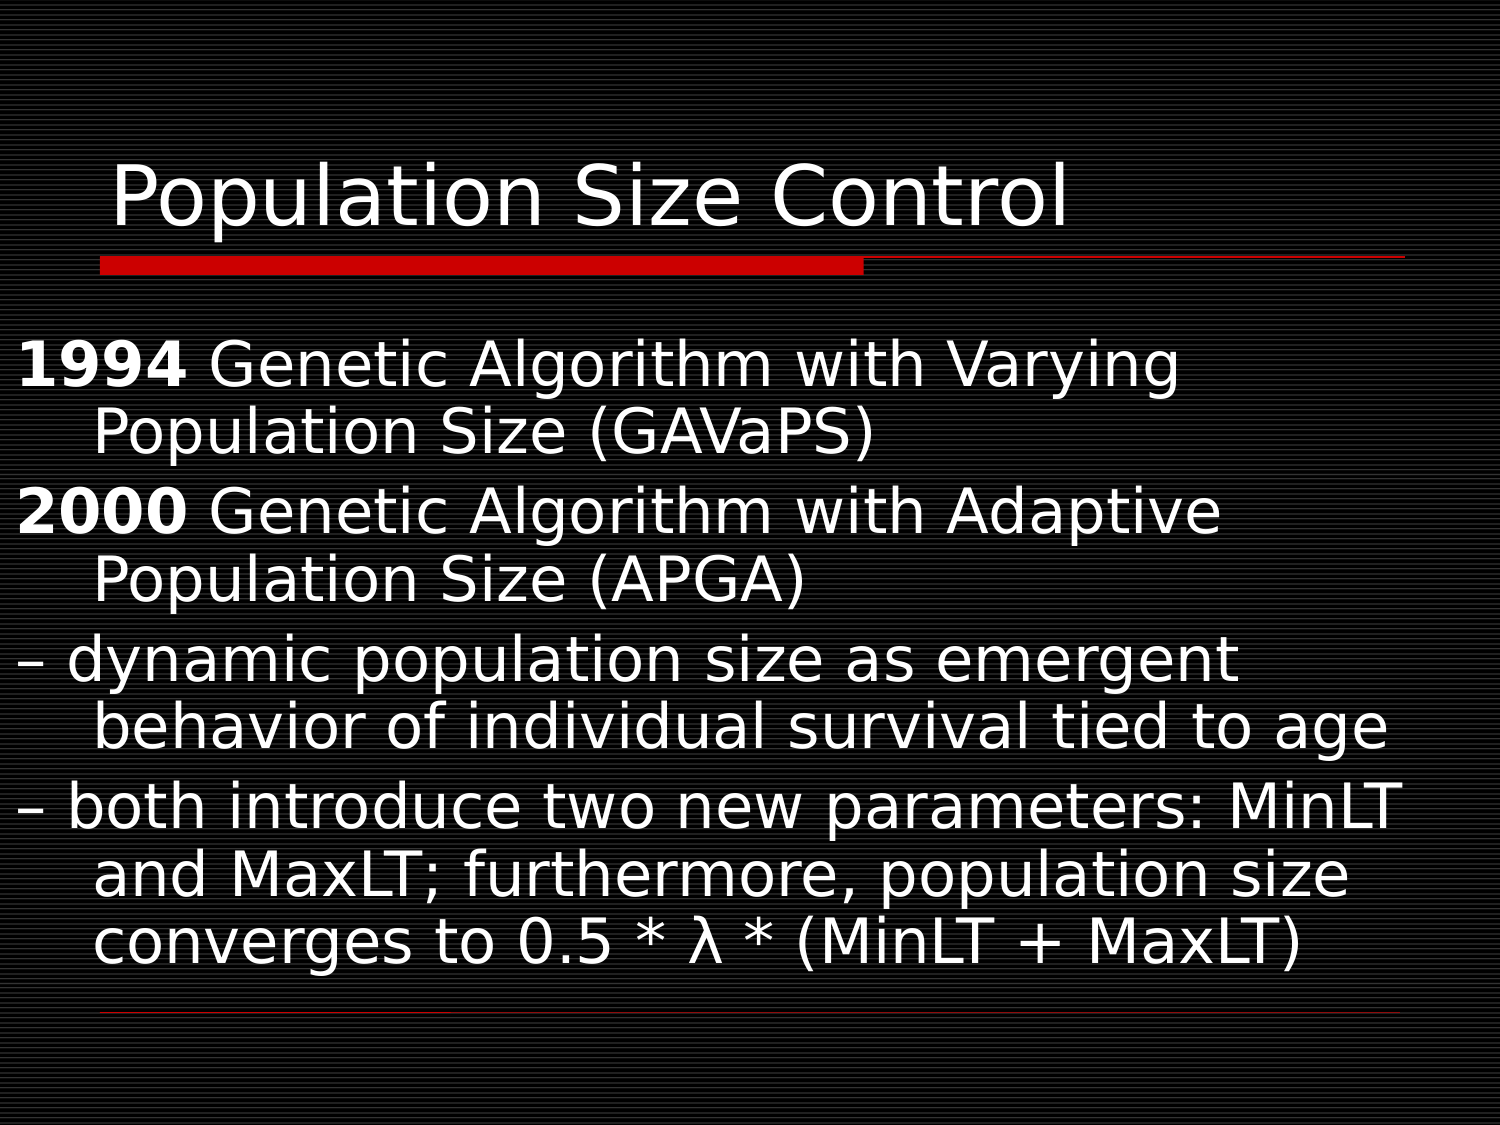

# Population Size Control
1994 Genetic Algorithm with Varying Population Size (GAVaPS)
2000 Genetic Algorithm with Adaptive Population Size (APGA)
– dynamic population size as emergent behavior of individual survival tied to age
– both introduce two new parameters: MinLT and MaxLT; furthermore, population size converges to 0.5 * λ * (MinLT + MaxLT)